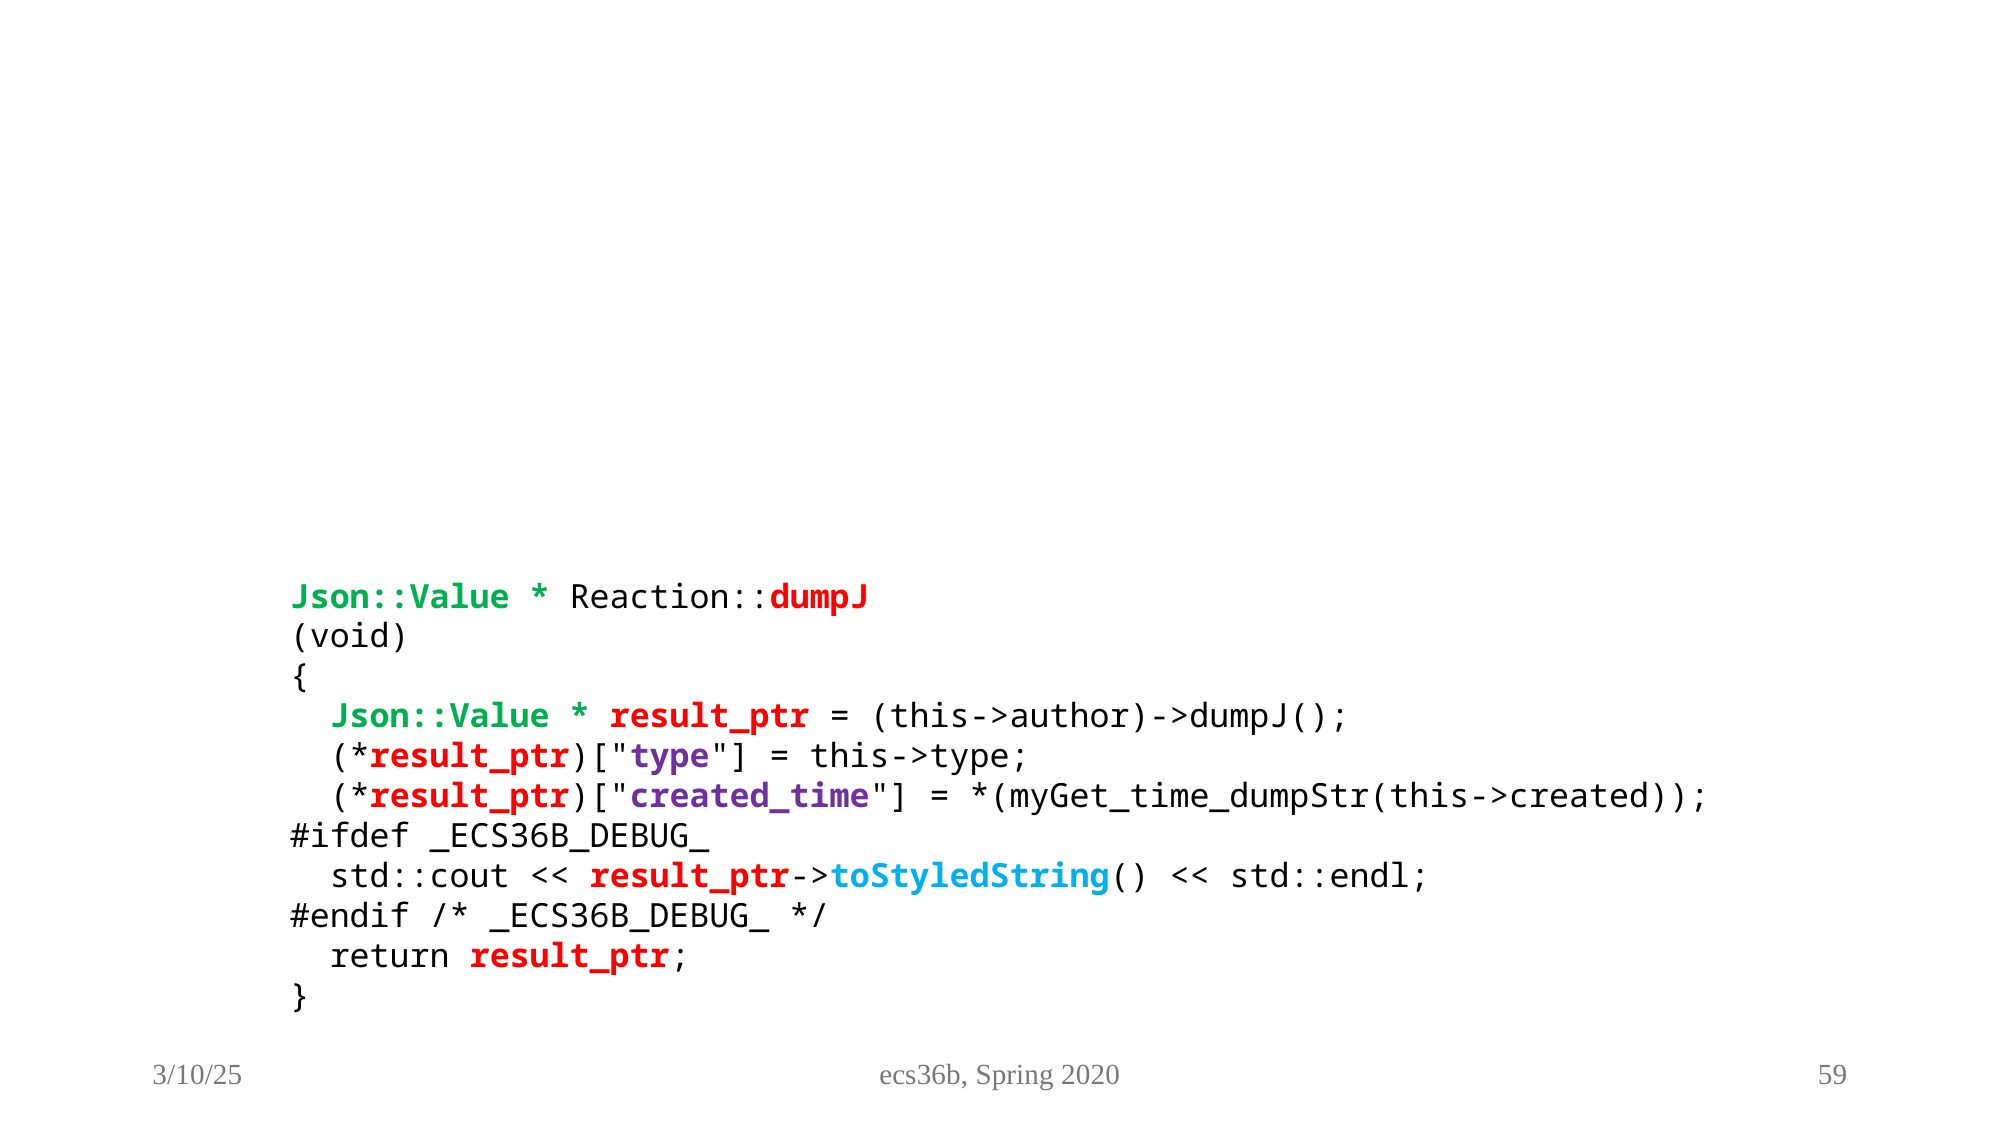

Json::Value * Reaction::dumpJ
(void)
{
  Json::Value * result_ptr = (this->author)->dumpJ();
  (*result_ptr)["type"] = this->type;
  (*result_ptr)["created_time"] = *(myGet_time_dumpStr(this->created));
#ifdef _ECS36B_DEBUG_
  std::cout << result_ptr->toStyledString() << std::endl;
#endif /* _ECS36B_DEBUG_ */
  return result_ptr;
}
3/10/25
ecs36b, Spring 2020
59